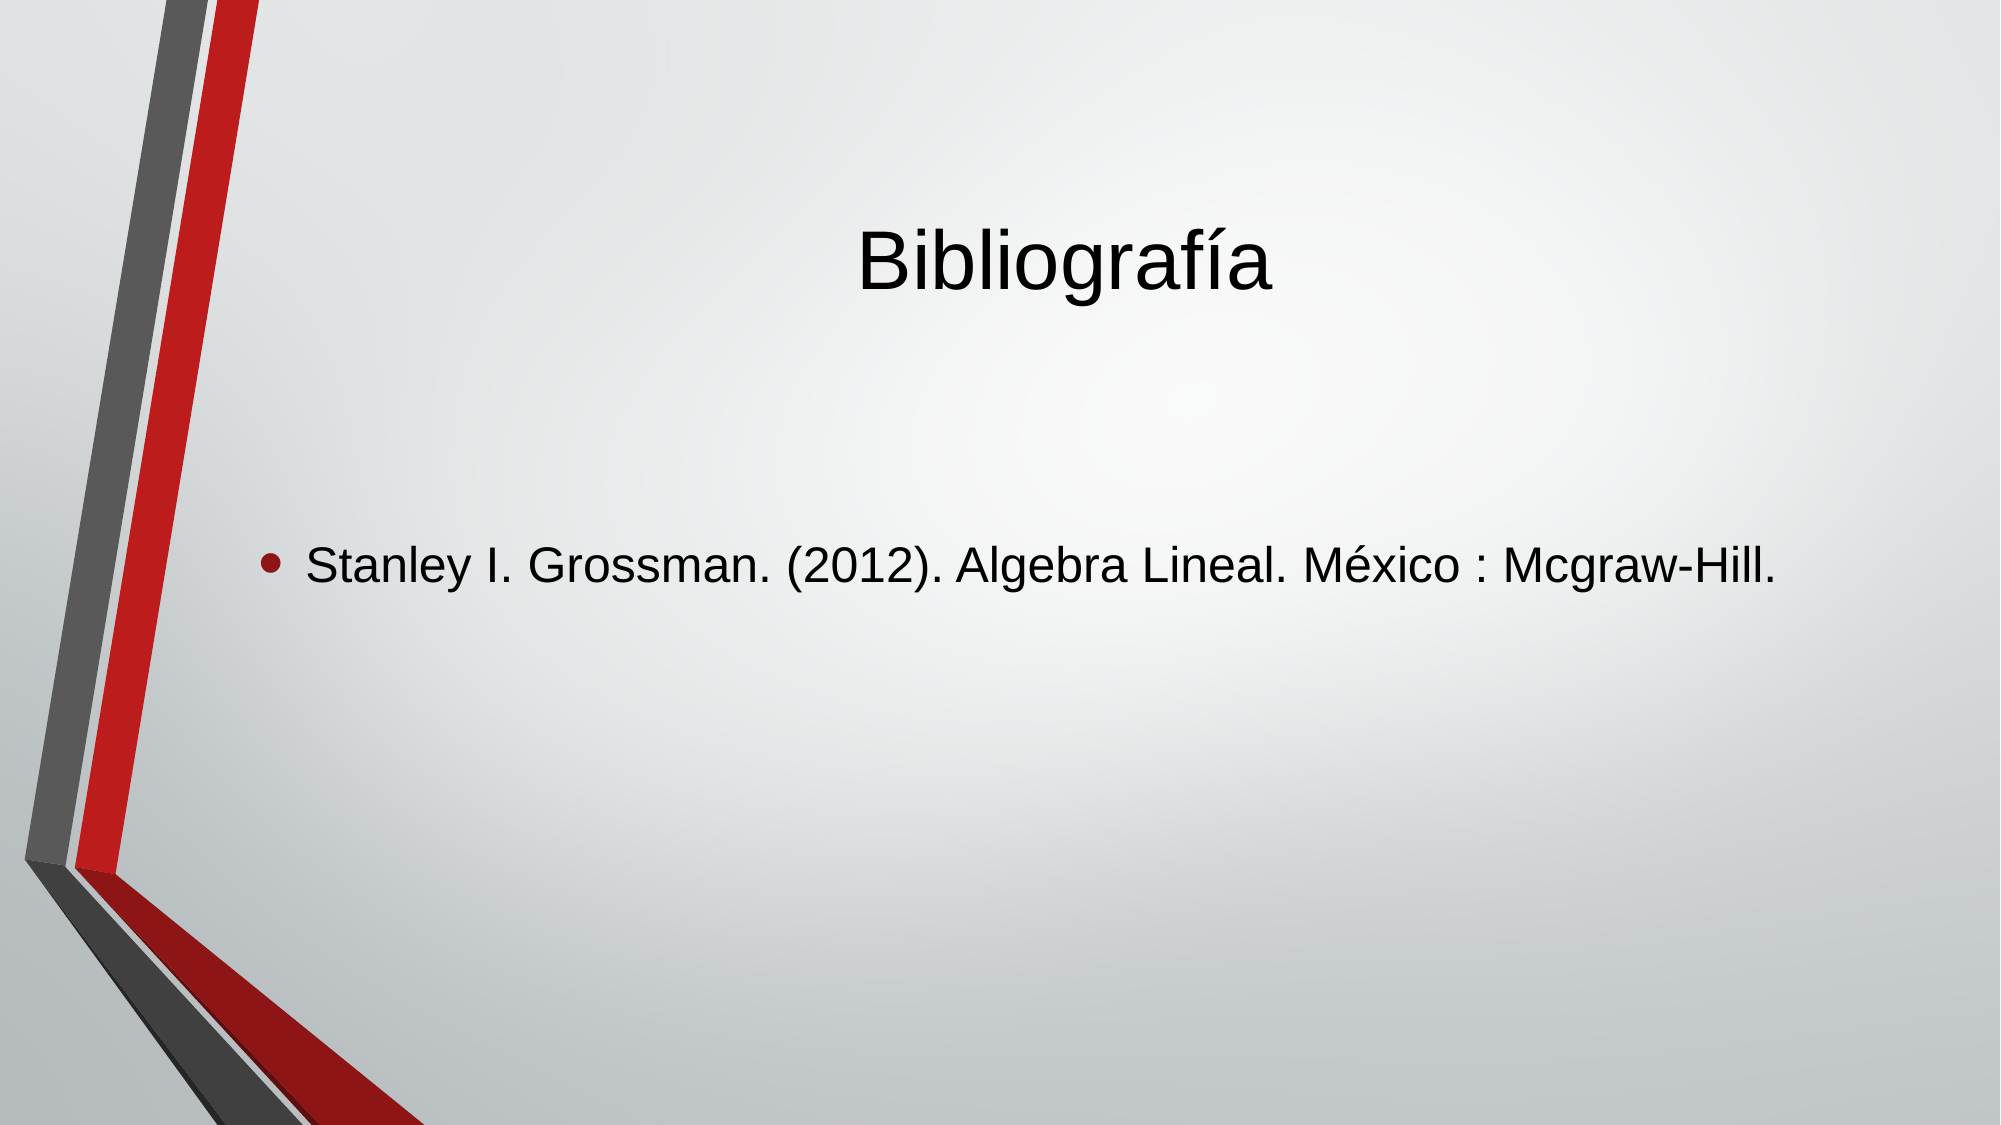

# Bibliografía
Stanley I. Grossman. (2012). Algebra Lineal. México : Mcgraw-Hill.